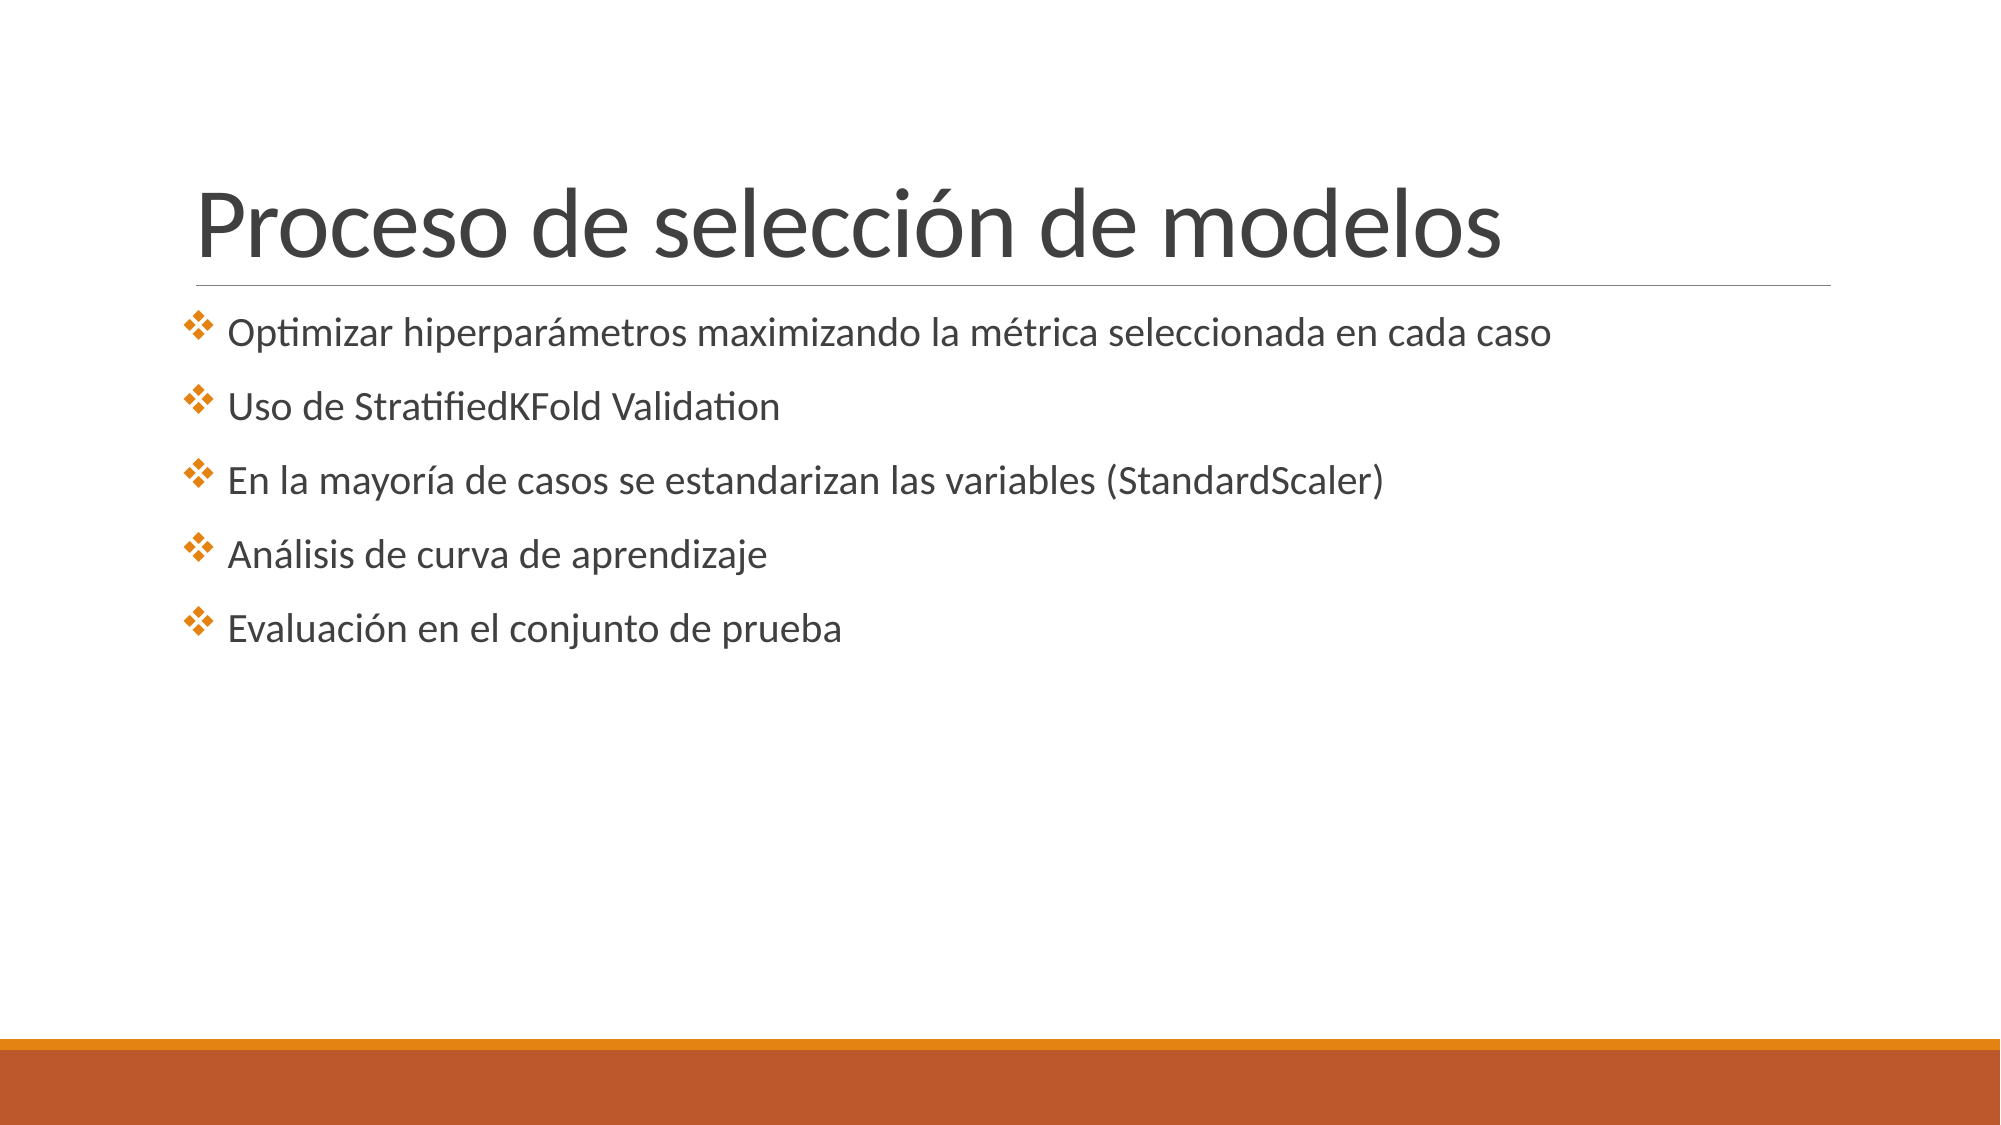

# Proceso de selección de modelos
 Optimizar hiperparámetros maximizando la métrica seleccionada en cada caso
 Uso de StratifiedKFold Validation
 En la mayoría de casos se estandarizan las variables (StandardScaler)
 Análisis de curva de aprendizaje
 Evaluación en el conjunto de prueba